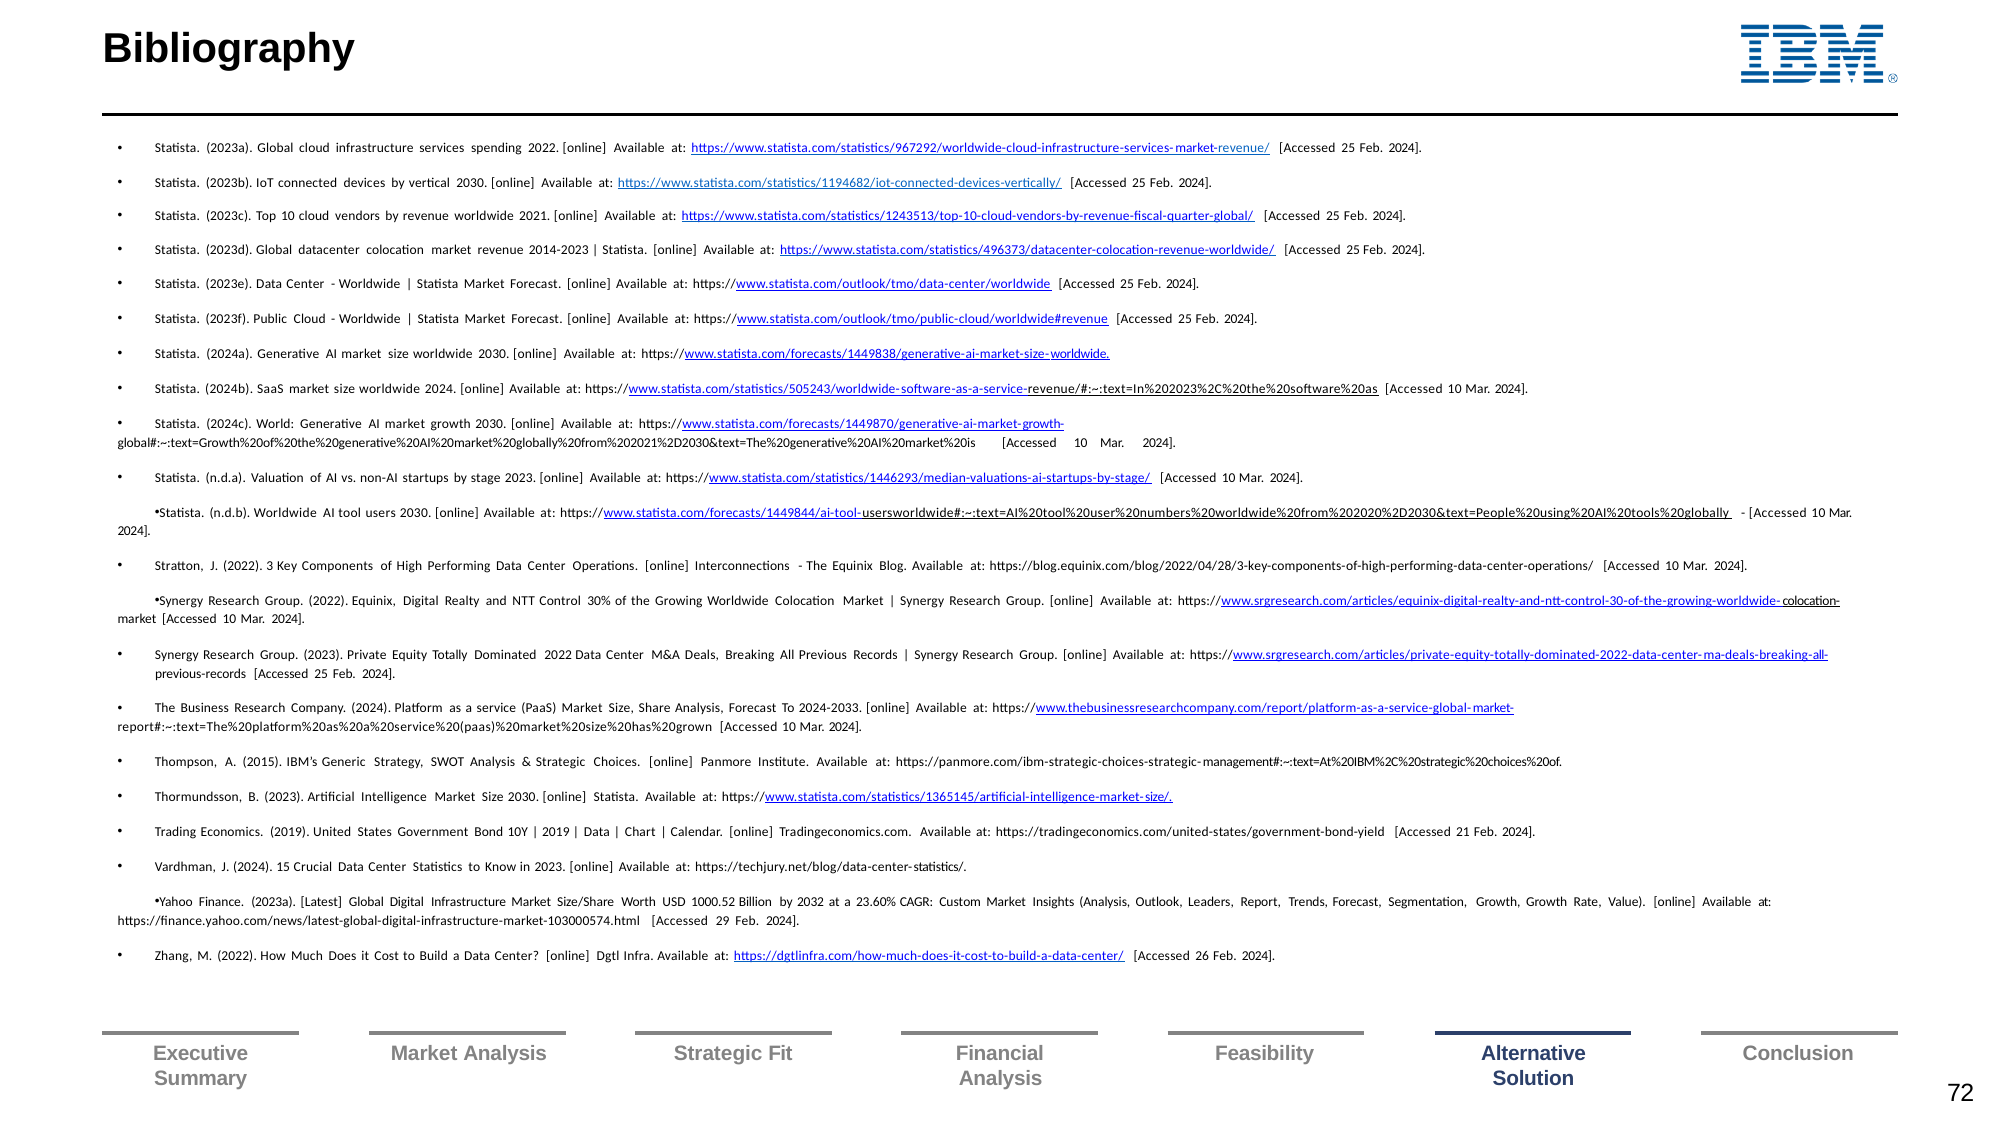

# Bibliography
Statista. (2023a). Global cloud infrastructure services spending 2022. [online] Available at: https://www.statista.com/statistics/967292/worldwide-cloud-infrastructure-services-market-revenue/ [Accessed 25 Feb. 2024].

Statista. (2023b). IoT connected devices by vertical 2030. [online] Available at: https://www.statista.com/statistics/1194682/iot-connected-devices-vertically/ [Accessed 25 Feb. 2024].

Statista. (2023c). Top 10 cloud vendors by revenue worldwide 2021. [online] Available at: https://www.statista.com/statistics/1243513/top-10-cloud-vendors-by-revenue-fiscal-quarter-global/ [Accessed 25 Feb. 2024].

Statista. (2023d). Global datacenter colocation market revenue 2014-2023 | Statista. [online] Available at: https://www.statista.com/statistics/496373/datacenter-colocation-revenue-worldwide/ [Accessed 25 Feb. 2024].

Statista. (2023e). Data Center - Worldwide | Statista Market Forecast. [online] Available at: https://www.statista.com/outlook/tmo/data-center/worldwide [Accessed 25 Feb. 2024].

Statista. (2023f). Public Cloud - Worldwide | Statista Market Forecast. [online] Available at: https://www.statista.com/outlook/tmo/public-cloud/worldwide#revenue [Accessed 25 Feb. 2024].

Statista. (2024a). Generative AI market size worldwide 2030. [online] Available at: https://www.statista.com/forecasts/1449838/generative-ai-market-size-worldwide.

Statista. (2024b). SaaS market size worldwide 2024. [online] Available at: https://www.statista.com/statistics/505243/worldwide-software-as-a-service-revenue/#:~:text=In%202023%2C%20the%20software%20as [Accessed 10 Mar. 2024].

Statista. (2024c). World: Generative AI market growth 2030. [online] Available at: https://www.statista.com/forecasts/1449870/generative-ai-market-growth-
global#:~:text=Growth%20of%20the%20generative%20AI%20market%20globally%20from%202021%2D2030&text=The%20generative%20AI%20market%20is  [Accessed  10 Mar.  2024].

Statista. (n.d.a). Valuation of AI vs. non-AI startups by stage 2023. [online] Available at: https://www.statista.com/statistics/1446293/median-valuations-ai-startups-by-stage/ [Accessed 10 Mar. 2024].

Statista. (n.d.b). Worldwide AI tool users 2030. [online] Available at: https://www.statista.com/forecasts/1449844/ai-tool-usersworldwide#:~:text=AI%20tool%20user%20numbers%20worldwide%20from%202020%2D2030&text=People%20using%20AI%20tools%20globally - [Accessed 10 Mar. 2024].

Stratton, J. (2022). 3 Key Components of High Performing Data Center Operations. [online] Interconnections - The Equinix Blog. Available at: https://blog.equinix.com/blog/2022/04/28/3-key-components-of-high-performing-data-center-operations/ [Accessed 10 Mar. 2024].

Synergy Research Group. (2022). Equinix, Digital Realty and NTT Control 30% of the Growing Worldwide Colocation Market | Synergy Research Group. [online] Available at: https://www.srgresearch.com/articles/equinix-digital-realty-and-ntt-control-30-of-the-growing-worldwide-colocation- market [Accessed 10 Mar. 2024].

Synergy Research Group. (2023). Private Equity Totally Dominated 2022 Data Center M&A Deals, Breaking All Previous Records | Synergy Research Group. [online] Available at: https://www.srgresearch.com/articles/private-equity-totally-dominated-2022-data-center-ma-deals-breaking-all-
previous-records [Accessed 25 Feb. 2024].

The Business Research Company. (2024). Platform as a service (PaaS) Market Size, Share Analysis, Forecast To 2024-2033. [online] Available at: https://www.thebusinessresearchcompany.com/report/platform-as-a-service-global-market-
report#:~:text=The%20platform%20as%20a%20service%20(paas)%20market%20size%20has%20grown [Accessed 10 Mar. 2024].

Thompson, A. (2015). IBM’s Generic Strategy, SWOT Analysis & Strategic Choices. [online] Panmore Institute. Available at: https://panmore.com/ibm-strategic-choices-strategic-management#:~:text=At%20IBM%2C%20strategic%20choices%20of.

Thormundsson, B. (2023). Artificial Intelligence Market Size 2030. [online] Statista. Available at: https://www.statista.com/statistics/1365145/artificial-intelligence-market-size/.

Trading Economics. (2019). United States Government Bond 10Y | 2019 | Data | Chart | Calendar. [online] Tradingeconomics.com. Available at: https://tradingeconomics.com/united-states/government-bond-yield [Accessed 21 Feb. 2024].

Vardhman, J. (2024). 15 Crucial Data Center Statistics to Know in 2023. [online] Available at: https://techjury.net/blog/data-center-statistics/.

Yahoo Finance. (2023a). [Latest] Global Digital Infrastructure Market Size/Share Worth USD 1000.52 Billion by 2032 at a 23.60% CAGR: Custom Market Insights (Analysis, Outlook, Leaders, Report, Trends, Forecast, Segmentation, Growth, Growth Rate, Value). [online] Available at: https://finance.yahoo.com/news/latest-global-digital-infrastructure-market-103000574.html [Accessed 29 Feb. 2024].

Zhang, M. (2022). How Much Does it Cost to Build a Data Center? [online] Dgtl Infra. Available at: https://dgtlinfra.com/how-much-does-it-cost-to-build-a-data-center/ [Accessed 26 Feb. 2024].

Source:
| Executive |  | Market Analysis |  | Strategic Fit |  | Financial |  | Feasibility |  | Alternative |  | Conclusion |
| --- | --- | --- | --- | --- | --- | --- | --- | --- | --- | --- | --- | --- |
| Summary |  |  |  |  |  | Analysis |  |  |  | Solution |  |  |
72